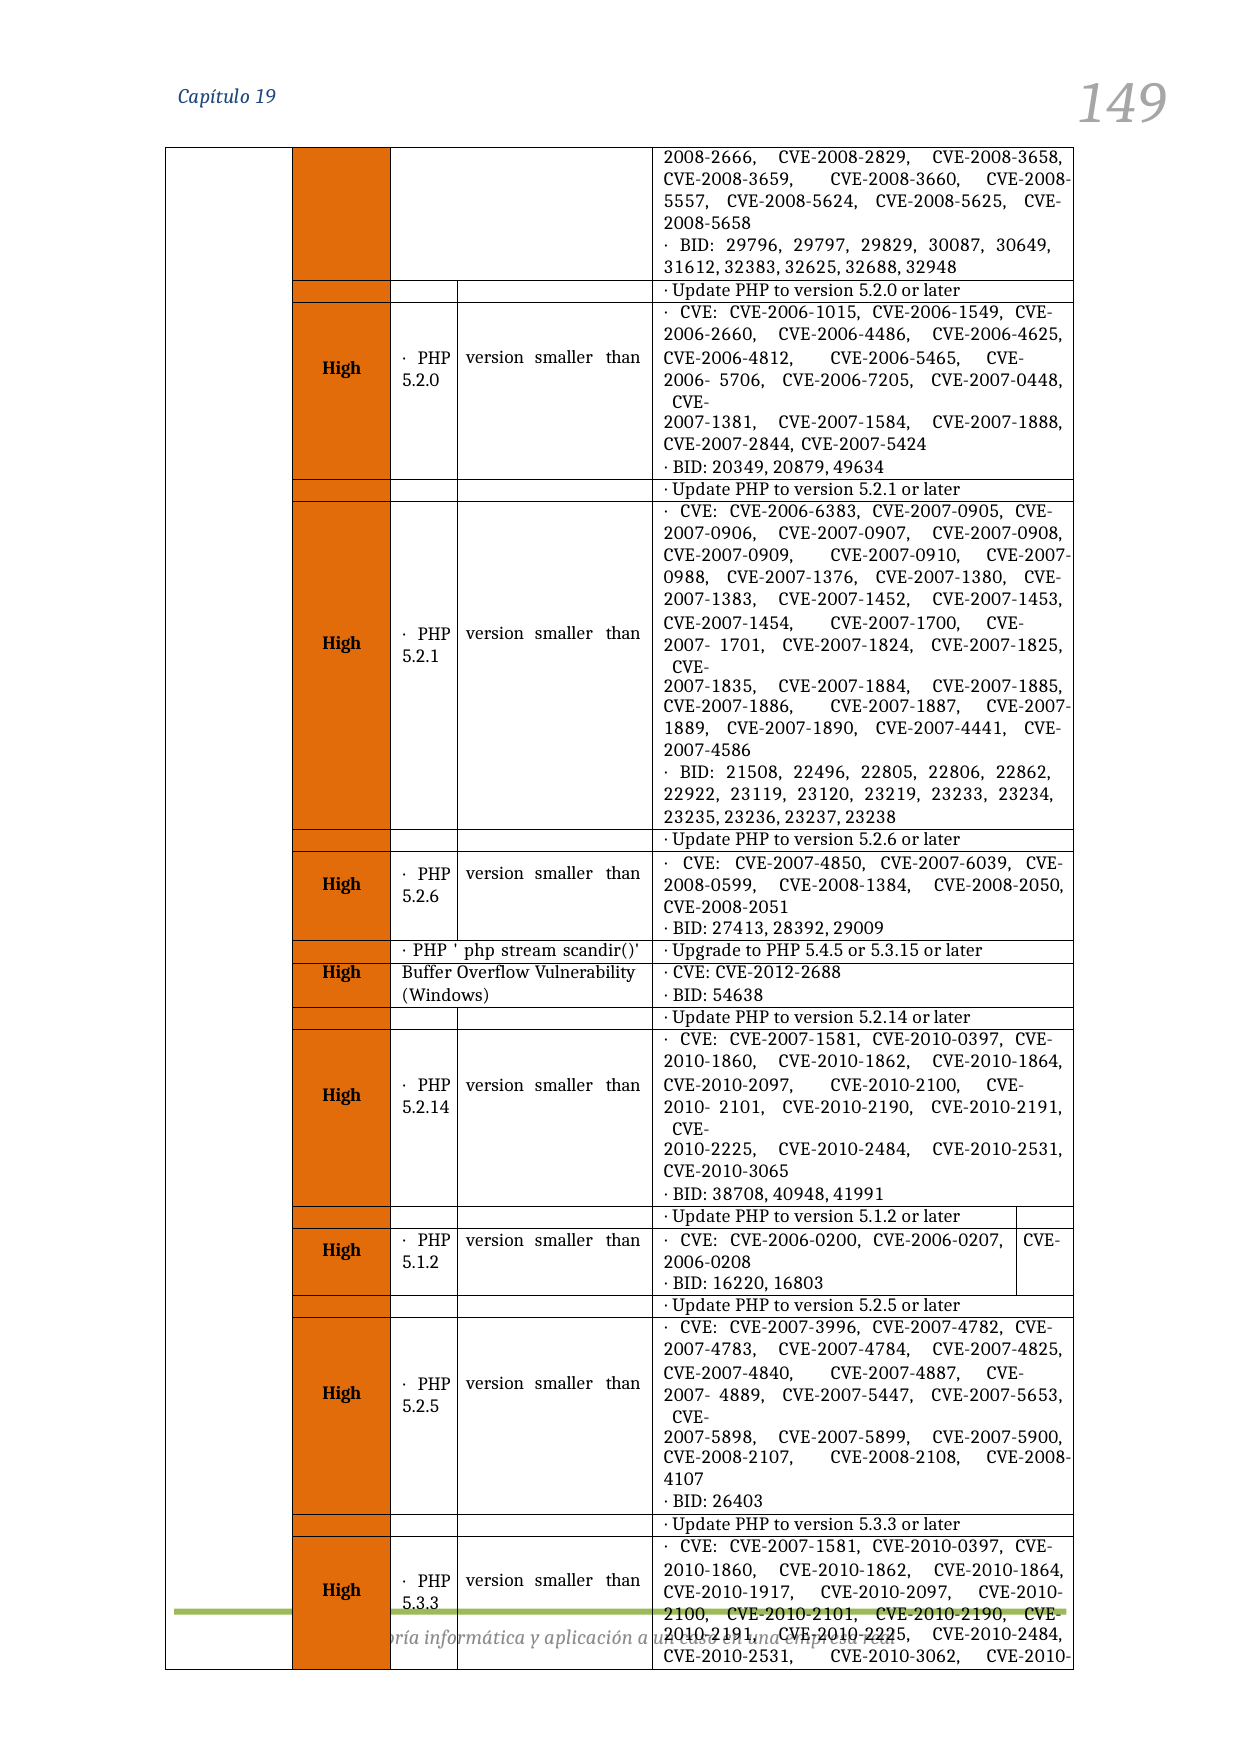

149
Capítulo 19
|  |  |  |  |  |  | 2008-2666, CVE-2008-2829, CVE-2008-3658, |  |
| --- | --- | --- | --- | --- | --- | --- | --- |
|  |  |  |  |  |  | CVE-2008-3659, CVE-2008-3660, CVE-2008- |  |
|  |  |  |  |  |  | 5557, CVE-2008-5624, CVE-2008-5625, CVE- |  |
|  |  |  |  |  |  | 2008-5658 |  |
|  |  |  |  |  |  | · BID: 29796, 29797, 29829, 30087, 30649, |  |
|  |  |  |  |  |  | 31612, 32383, 32625, 32688, 32948 |  |
|  |  |  |  |  |  | · Update PHP to version 5.2.0 or later |  |
|  |  |  |  |  |  | · CVE: CVE-2006-1015, CVE-2006-1549, CVE- |  |
|  |  |  |  |  |  | 2006-2660, CVE-2006-4486, CVE-2006-4625, |  |
|  | High | · PHP 5.2.0 | version | smaller | than | CVE-2006-4812, CVE-2006-5465, CVE-2006- 5706, CVE-2006-7205, CVE-2007-0448, CVE- |  |
|  |  |  |  |  |  | 2007-1381, CVE-2007-1584, CVE-2007-1888, |  |
|  |  |  |  |  |  | CVE-2007-2844, CVE-2007-5424 |  |
|  |  |  |  |  |  | · BID: 20349, 20879, 49634 |  |
|  |  |  |  |  |  | · Update PHP to version 5.2.1 or later |  |
|  |  |  |  |  |  | · CVE: CVE-2006-6383, CVE-2007-0905, CVE- |  |
|  |  |  |  |  |  | 2007-0906, CVE-2007-0907, CVE-2007-0908, |  |
|  |  |  |  |  |  | CVE-2007-0909, CVE-2007-0910, CVE-2007- |  |
|  |  |  |  |  |  | 0988, CVE-2007-1376, CVE-2007-1380, CVE- |  |
|  |  |  |  |  |  | 2007-1383, CVE-2007-1452, CVE-2007-1453, |  |
|  | High | · PHP 5.2.1 | version | smaller | than | CVE-2007-1454, CVE-2007-1700, CVE-2007- 1701, CVE-2007-1824, CVE-2007-1825, CVE- 2007-1835, CVE-2007-1884, CVE-2007-1885, |  |
|  |  |  |  |  |  | CVE-2007-1886, CVE-2007-1887, CVE-2007- |  |
|  |  |  |  |  |  | 1889, CVE-2007-1890, CVE-2007-4441, CVE- |  |
|  |  |  |  |  |  | 2007-4586 |  |
|  |  |  |  |  |  | · BID: 21508, 22496, 22805, 22806, 22862, |  |
|  |  |  |  |  |  | 22922, 23119, 23120, 23219, 23233, 23234, |  |
|  |  |  |  |  |  | 23235, 23236, 23237, 23238 |  |
|  |  |  |  |  |  | · Update PHP to version 5.2.6 or later |  |
|  | High | · PHP 5.2.6 | version | smaller | than | · CVE: CVE-2007-4850, CVE-2007-6039, CVE- 2008-0599, CVE-2008-1384, CVE-2008-2050, CVE-2008-2051 |  |
|  |  |  |  |  |  | · BID: 27413, 28392, 29009 |  |
|  |  | · PHP ' php stream scandir()' |  |  |  | · Upgrade to PHP 5.4.5 or 5.3.15 or later |  |
|  | High | Buffer Overflow Vulnerability |  |  |  | · CVE: CVE-2012-2688 |  |
|  |  | (Windows) |  |  |  | · BID: 54638 |  |
|  |  |  |  |  |  | · Update PHP to version 5.2.14 or later |  |
|  |  |  |  |  |  | · CVE: CVE-2007-1581, CVE-2010-0397, CVE- |  |
|  |  |  |  |  |  | 2010-1860, CVE-2010-1862, CVE-2010-1864, |  |
|  | High | · PHP 5.2.14 | version | smaller | than | CVE-2010-2097, CVE-2010-2100, CVE-2010- 2101, CVE-2010-2190, CVE-2010-2191, CVE- |  |
|  |  |  |  |  |  | 2010-2225, CVE-2010-2484, CVE-2010-2531, |  |
|  |  |  |  |  |  | CVE-2010-3065 |  |
|  |  |  |  |  |  | · BID: 38708, 40948, 41991 |  |
|  |  |  |  |  |  | · Update PHP to version 5.1.2 or later |  |
|  | High | · PHP 5.1.2 | version | smaller | than | · CVE: CVE-2006-0200, CVE-2006-0207, 2006-0208 | CVE- |
|  |  |  |  |  |  | · BID: 16220, 16803 |  |
|  |  |  |  |  |  | · Update PHP to version 5.2.5 or later |  |
|  |  |  |  |  |  | · CVE: CVE-2007-3996, CVE-2007-4782, CVE- |  |
|  |  |  |  |  |  | 2007-4783, CVE-2007-4784, CVE-2007-4825, |  |
|  | High | · PHP 5.2.5 | version | smaller | than | CVE-2007-4840, CVE-2007-4887, CVE-2007- 4889, CVE-2007-5447, CVE-2007-5653, CVE- 2007-5898, CVE-2007-5899, CVE-2007-5900, |  |
|  |  |  |  |  |  | CVE-2008-2107, CVE-2008-2108, CVE-2008- |  |
|  |  |  |  |  |  | 4107 |  |
|  |  |  |  |  |  | · BID: 26403 |  |
|  |  |  |  |  |  | · Update PHP to version 5.3.3 or later |  |
|  |  |  |  |  |  | · CVE: CVE-2007-1581, CVE-2010-0397, CVE- |  |
|  | High | · PHP 5.3.3 | version | smaller | than | 2010-1860, CVE-2010-1862, CVE-2010-1864, CVE-2010-1917, CVE-2010-2097, CVE-2010- 2100, CVE-2010-2101, CVE-2010-2190, CVE- |  |
|  |  |  |  |  |  | 2010-2191, CVE-2010-2225, CVE-2010-2484, |  |
|  |  |  |  |  |  | CVE-2010-2531, CVE-2010-3062, CVE-2010- |  |

Auditoría informática y aplicación a un caso en una empresa real